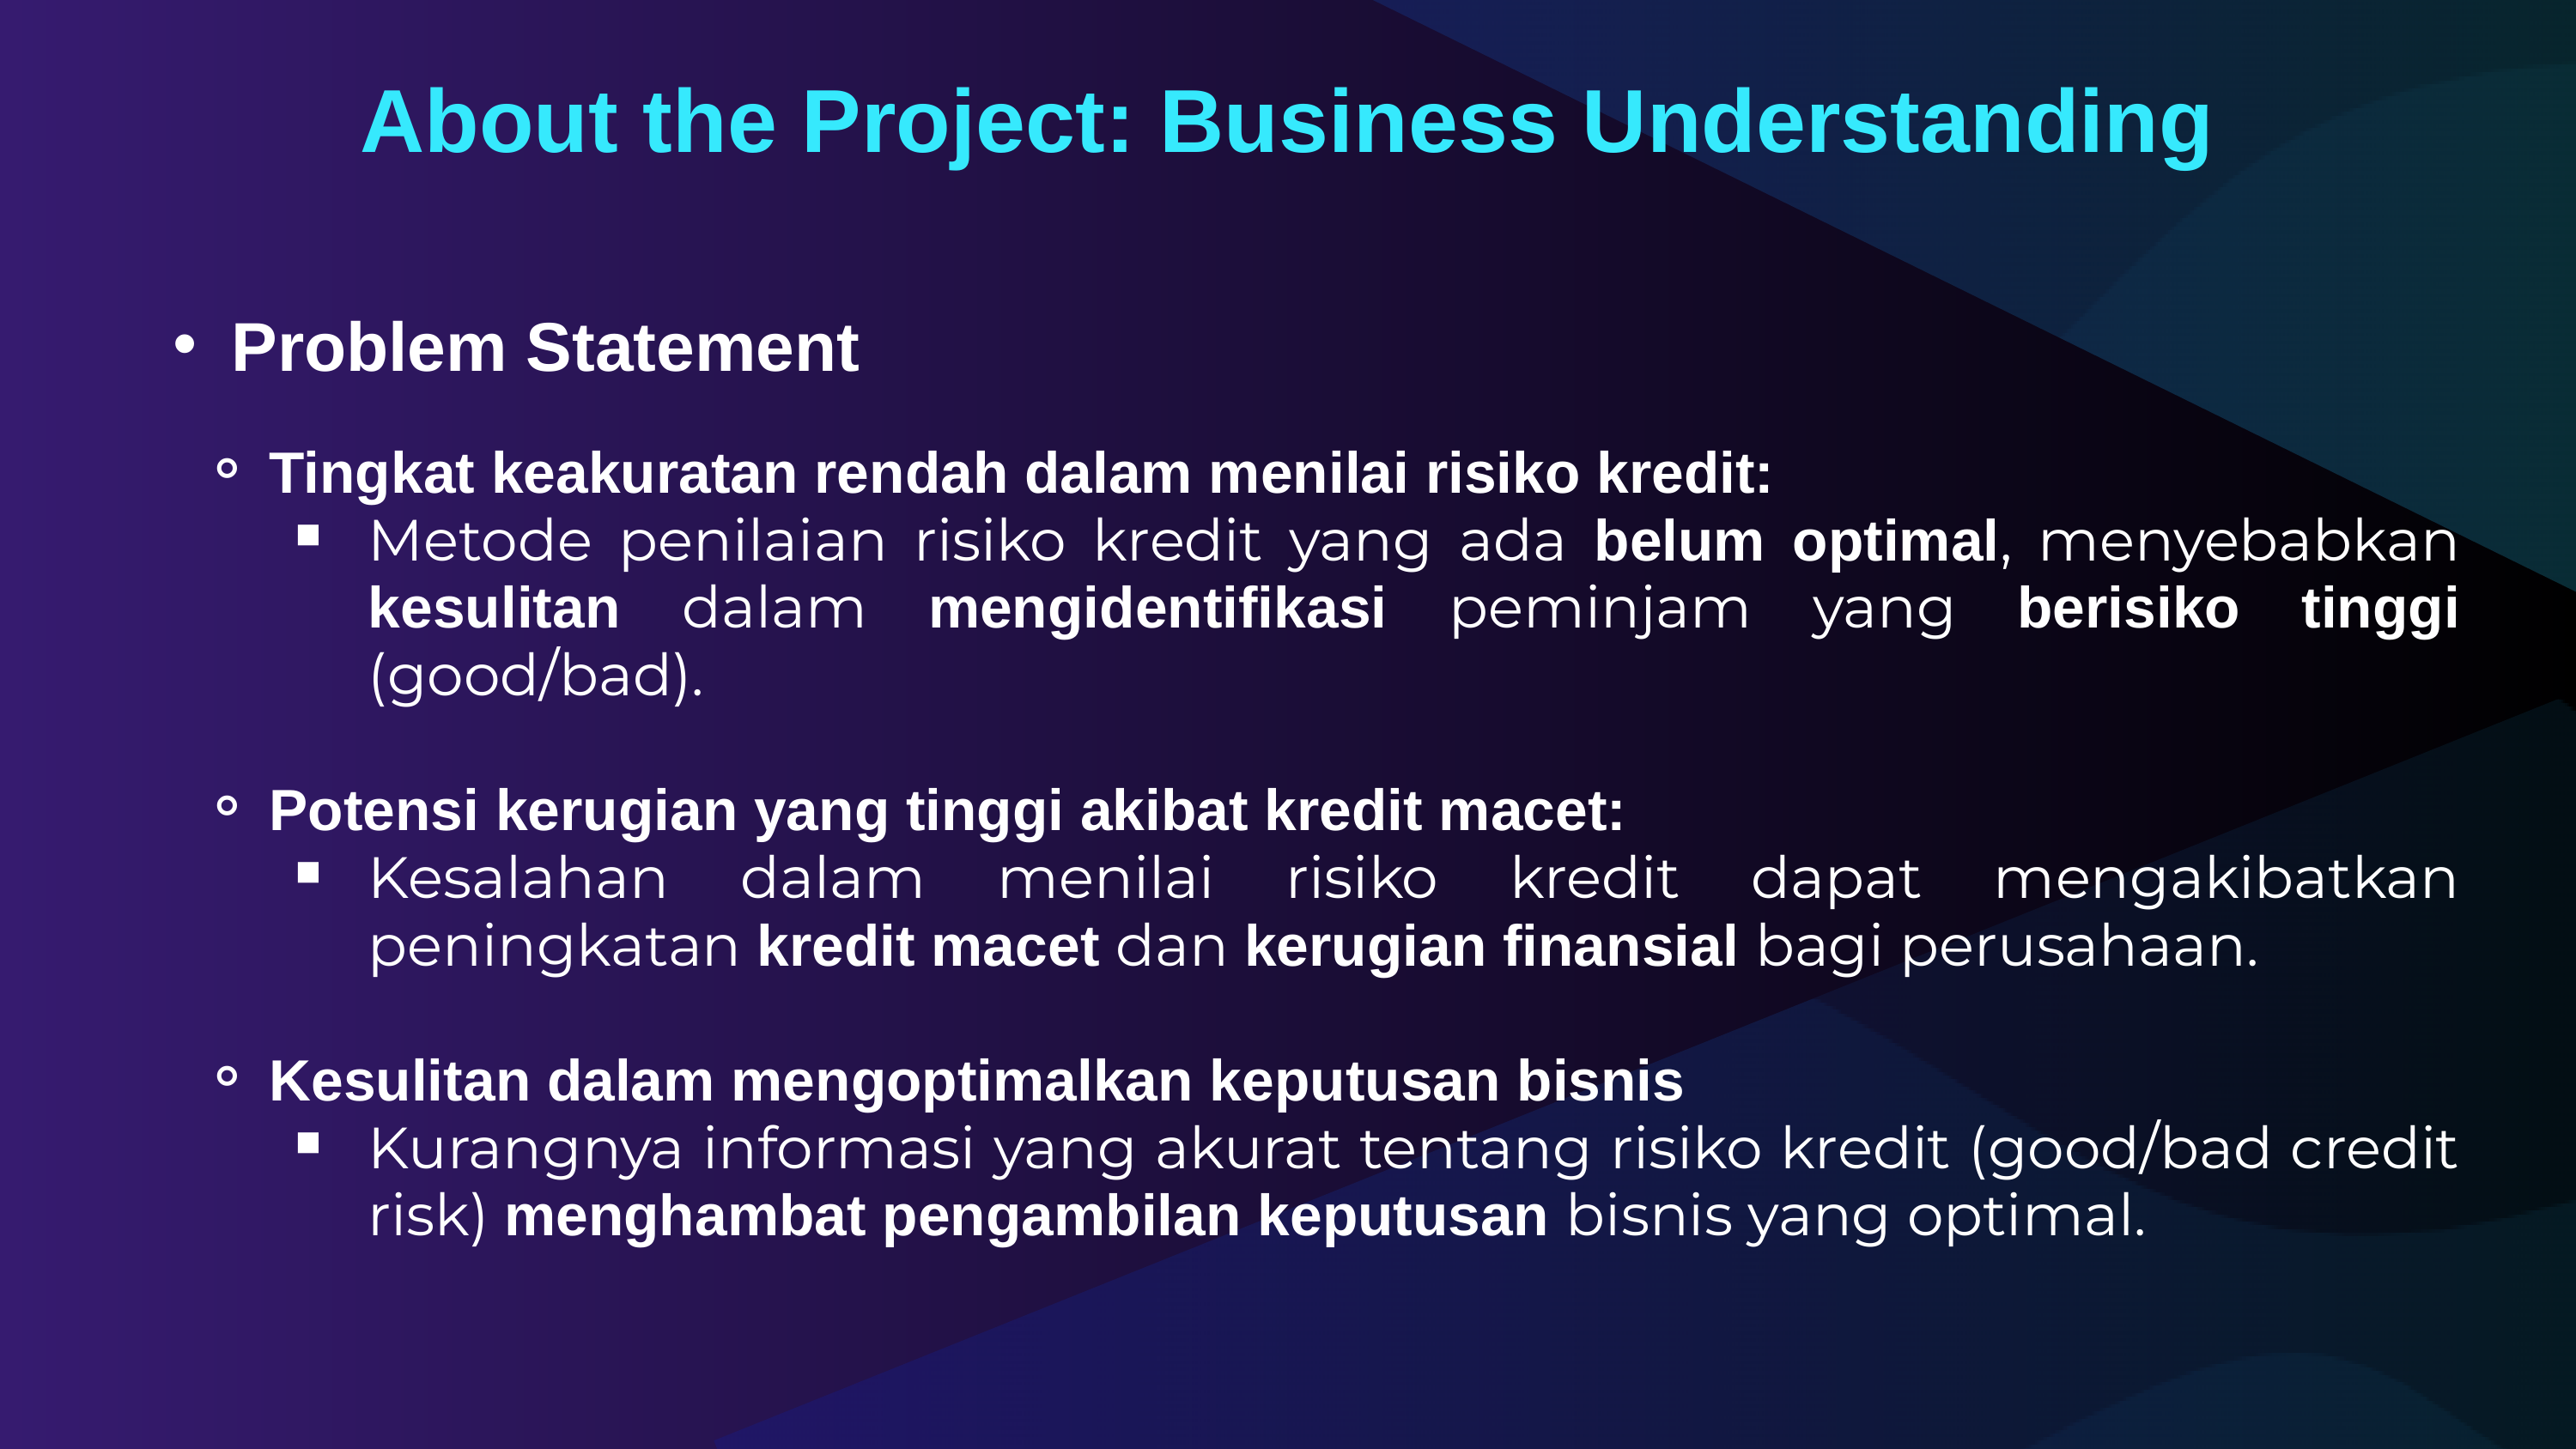

About the Project: Business Understanding
Problem Statement
Tingkat keakuratan rendah dalam menilai risiko kredit:
Metode penilaian risiko kredit yang ada belum optimal, menyebabkan kesulitan dalam mengidentifikasi peminjam yang berisiko tinggi (good/bad).

Potensi kerugian yang tinggi akibat kredit macet:
Kesalahan dalam menilai risiko kredit dapat mengakibatkan peningkatan kredit macet dan kerugian finansial bagi perusahaan.

Kesulitan dalam mengoptimalkan keputusan bisnis
Kurangnya informasi yang akurat tentang risiko kredit (good/bad credit risk) menghambat pengambilan keputusan bisnis yang optimal.